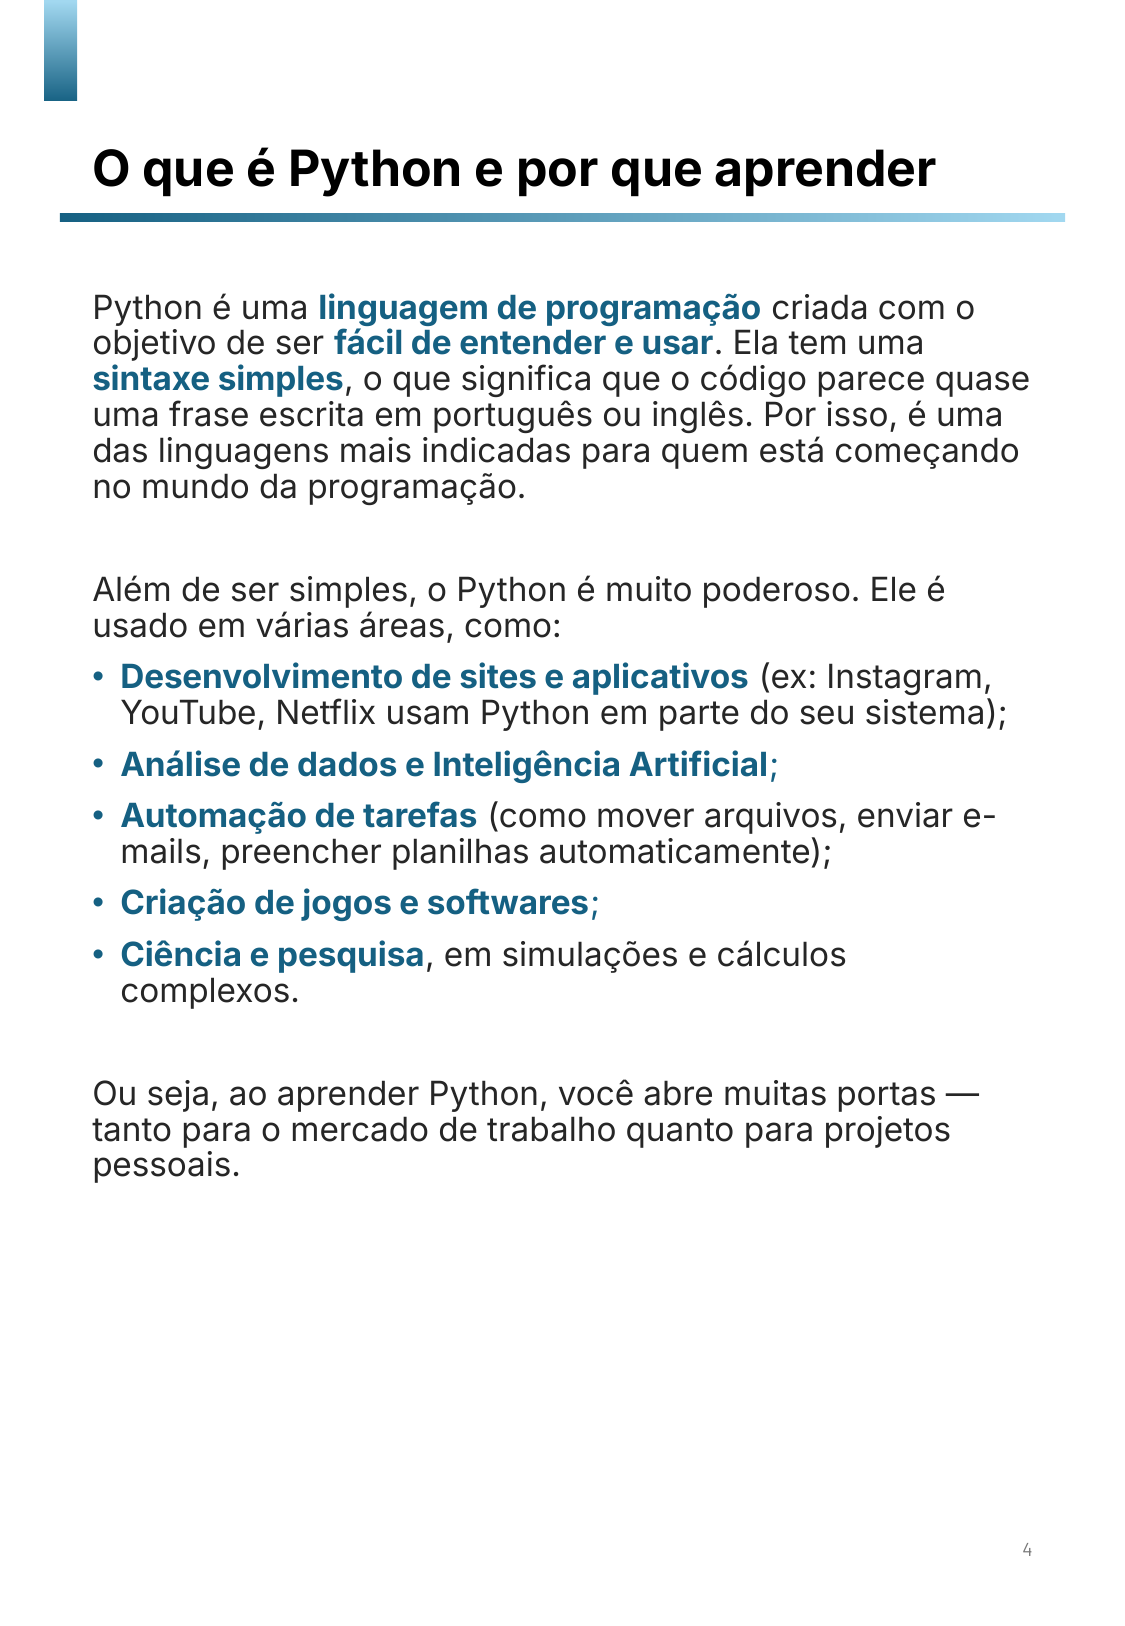

O que é Python e por que aprender

Python é uma linguagem de programação criada com o objetivo de ser fácil de entender e usar. Ela tem uma sintaxe simples, o que significa que o código parece quase uma frase escrita em português ou inglês. Por isso, é uma das linguagens mais indicadas para quem está começando no mundo da programação.

Além de ser simples, o Python é muito poderoso. Ele é usado em várias áreas, como:
Desenvolvimento de sites e aplicativos (ex: Instagram, YouTube, Netflix usam Python em parte do seu sistema);
Análise de dados e Inteligência Artificial;
Automação de tarefas (como mover arquivos, enviar e-mails, preencher planilhas automaticamente);
Criação de jogos e softwares;
Ciência e pesquisa, em simulações e cálculos complexos.

Ou seja, ao aprender Python, você abre muitas portas — tanto para o mercado de trabalho quanto para projetos pessoais.
4